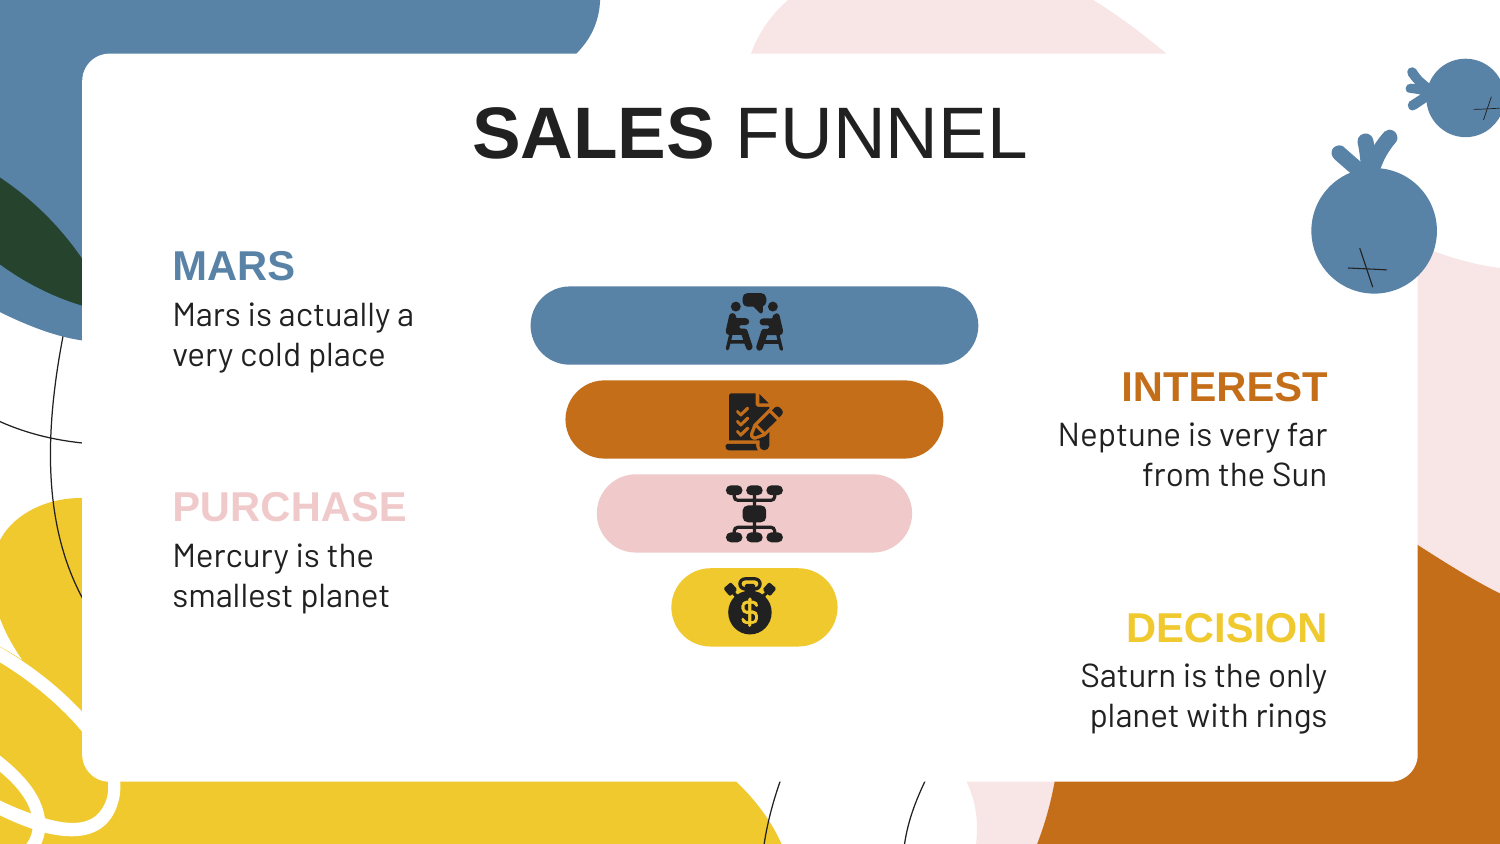

# SALES FUNNEL

MARS

Mars is actually a very cold place

INTEREST

Neptune is very far from the Sun
PURCHASE

Mercury is the smallest planet

DECISION
Saturn is the only planet with rings